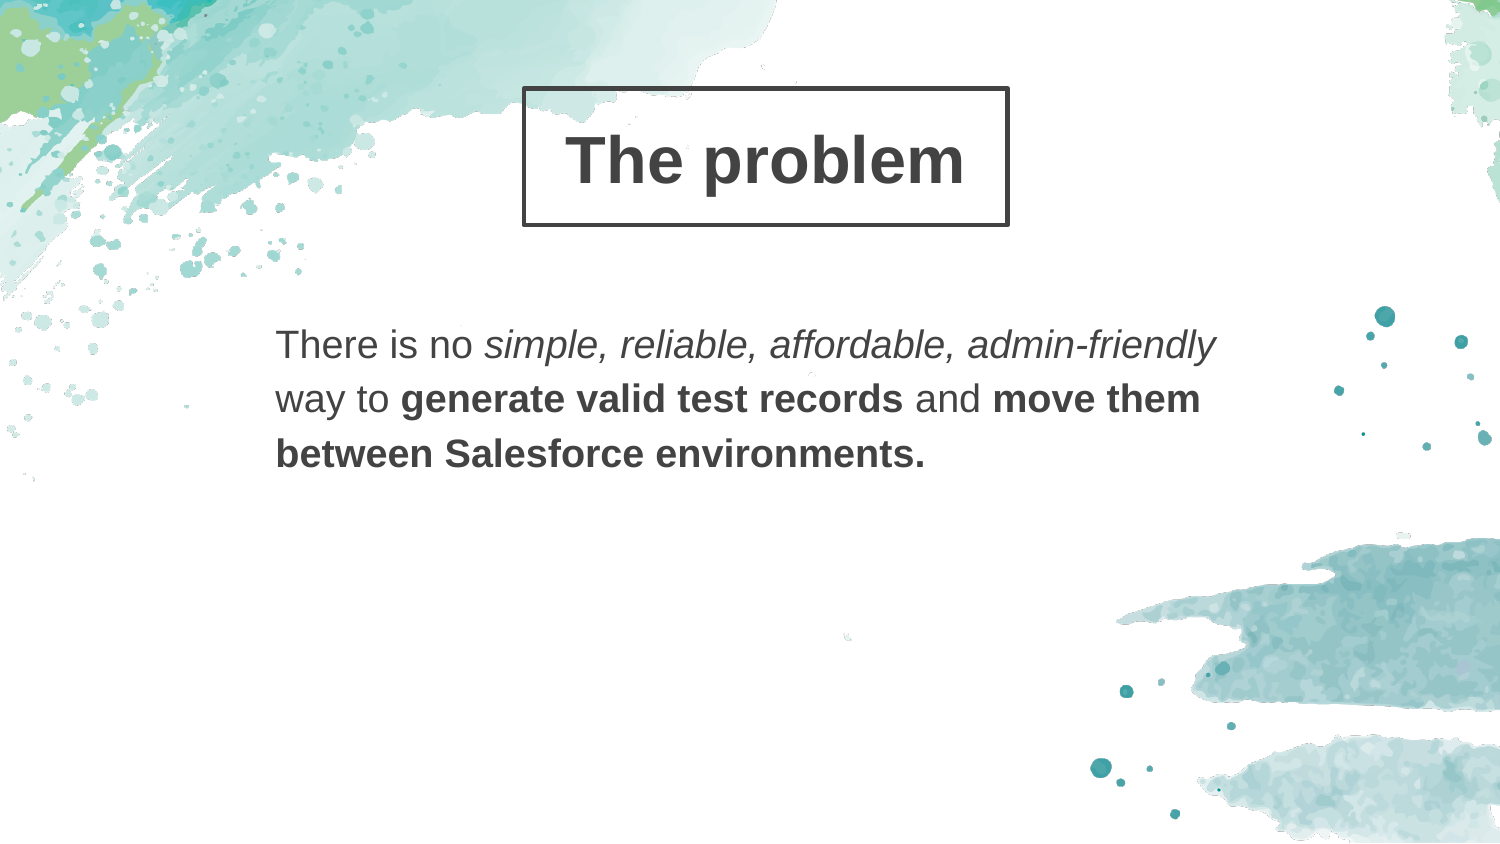

# The problem
There is no simple, reliable, affordable, admin-friendly way to generate valid test records and move them between Salesforce environments.